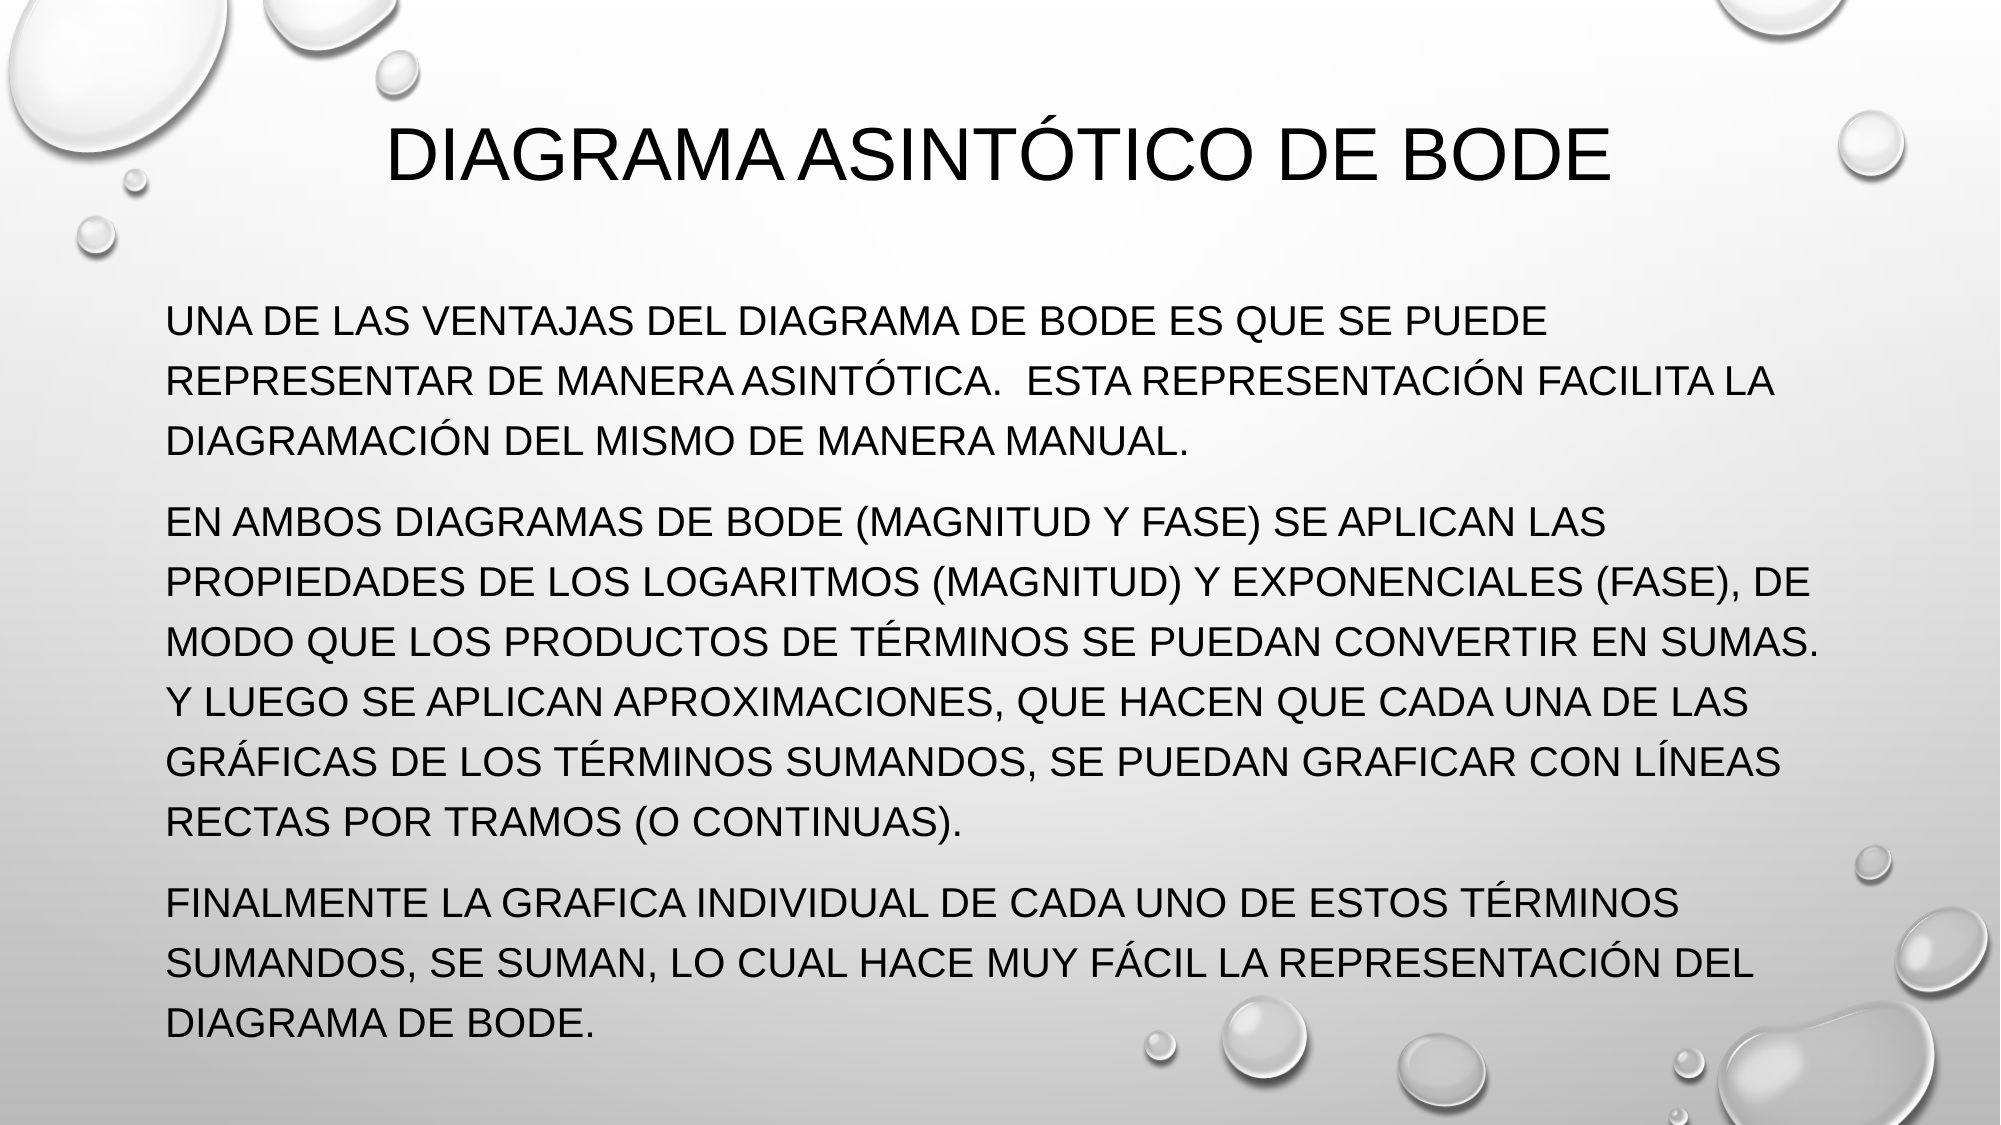

# Diagrama Asintótico de Bode
Una de las ventajas del Diagrama de Bode es que se puede representar de manera asintótica.  Esta representación facilita la diagramación del mismo de manera manual.
En ambos diagramas de bode (Magnitud y fase) se aplican las propiedades de los logaritmos (Magnitud) y exponenciales (fase), de modo que los productos de términos se puedan convertir en sumas.  Y luego se aplican aproximaciones, que hacen que cada una de las gráficas de los términos sumandos, se puedan graficar con líneas rectas por tramos (o continuas).
Finalmente la grafica individual de cada uno de estos términos sumandos, se suman, lo cual hace muy fácil la representación del diagrama de Bode.